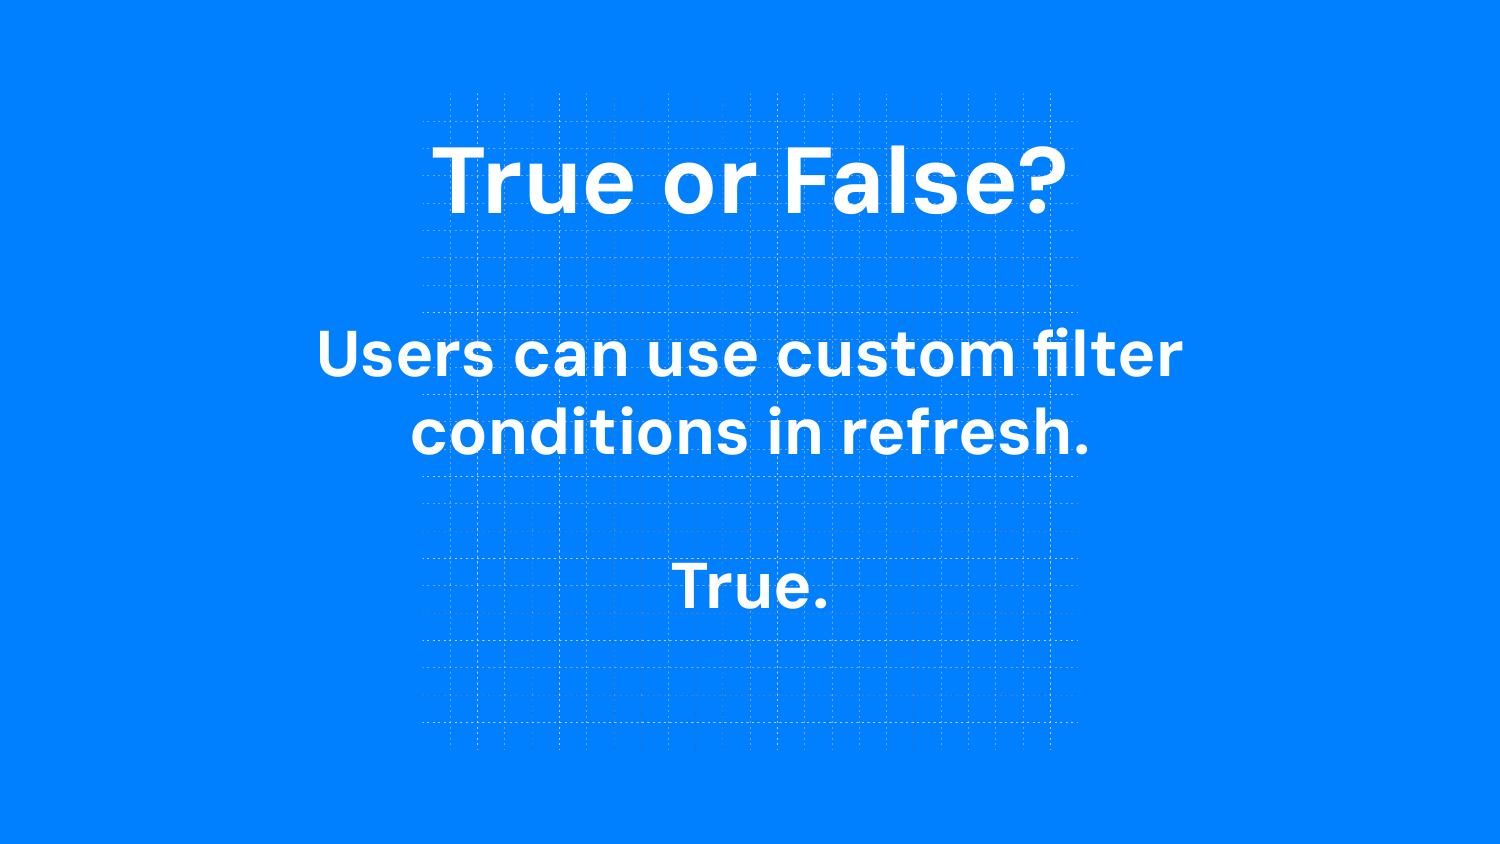

# True or False? Users can use custom filter conditions in refresh.
True.